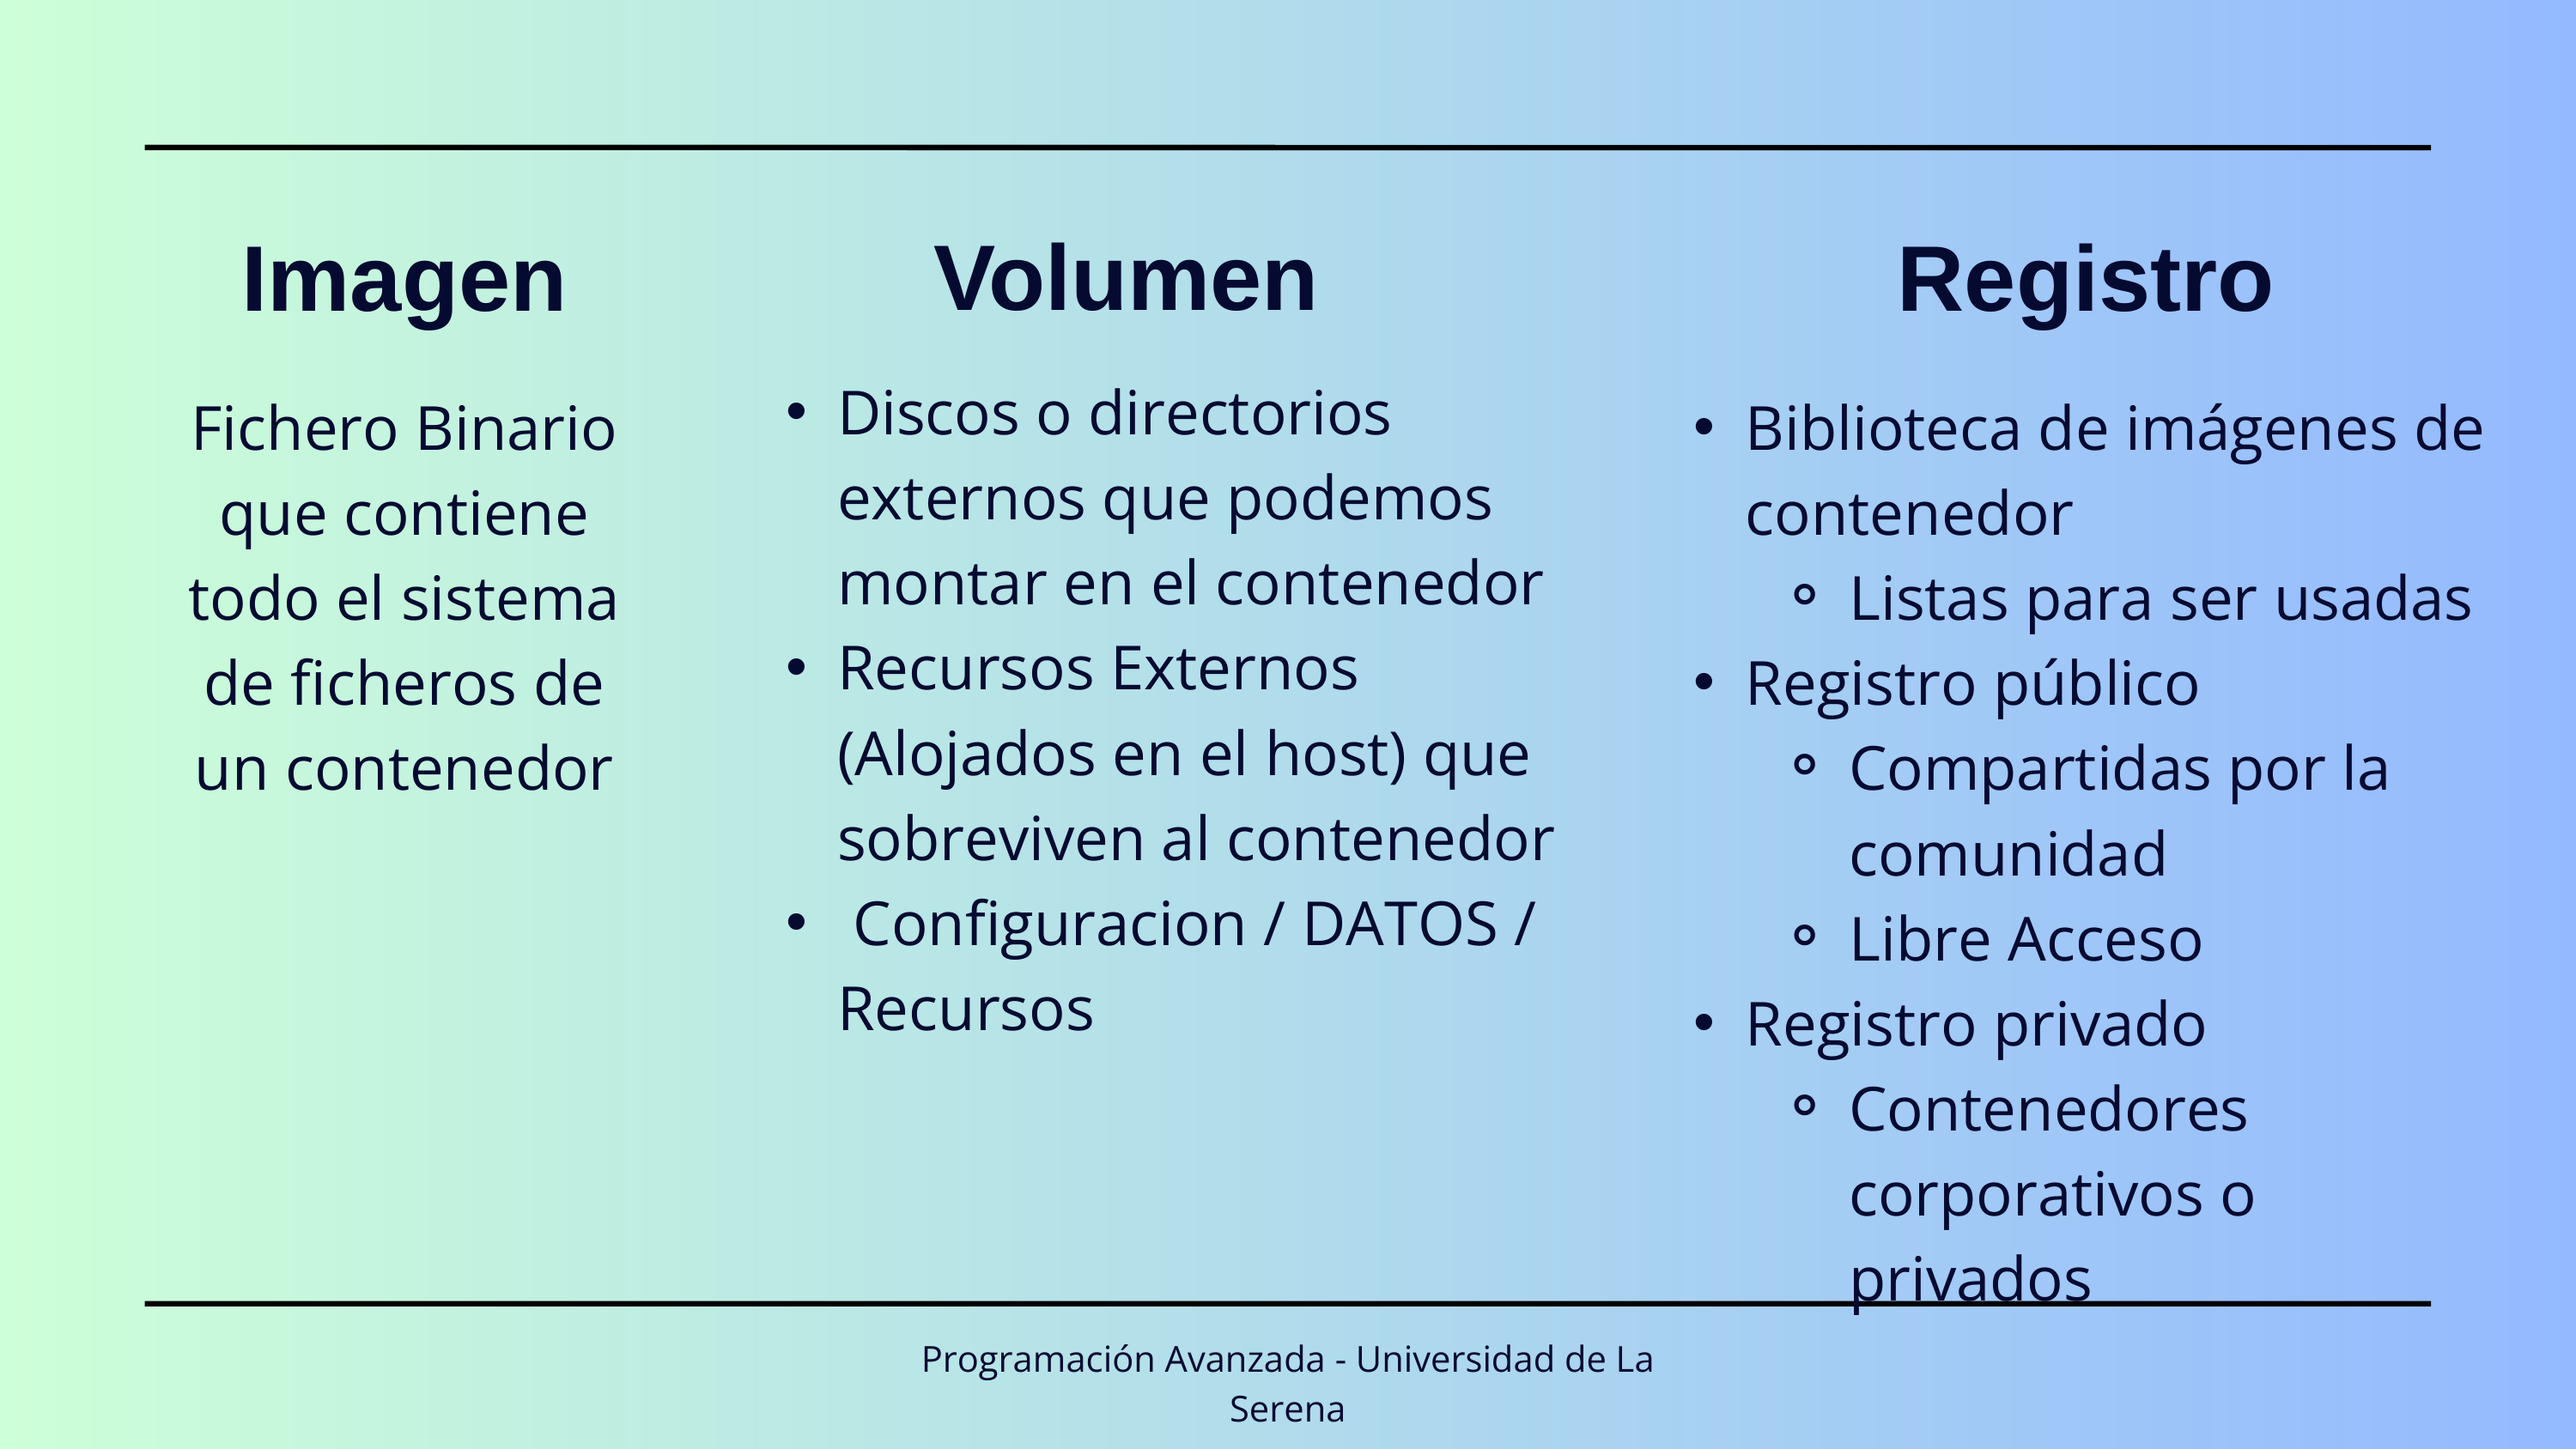

Volumen
Imagen
Registro
Discos o directorios externos que podemos montar en el contenedor
Recursos Externos (Alojados en el host) que sobreviven al contenedor
 Configuracion / DATOS / Recursos
Fichero Binario que contiene todo el sistema de ficheros de un contenedor
Biblioteca de imágenes de contenedor
Listas para ser usadas
Registro público
Compartidas por la comunidad
Libre Acceso
Registro privado
Contenedores corporativos o privados

Programación Avanzada - Universidad de La Serena